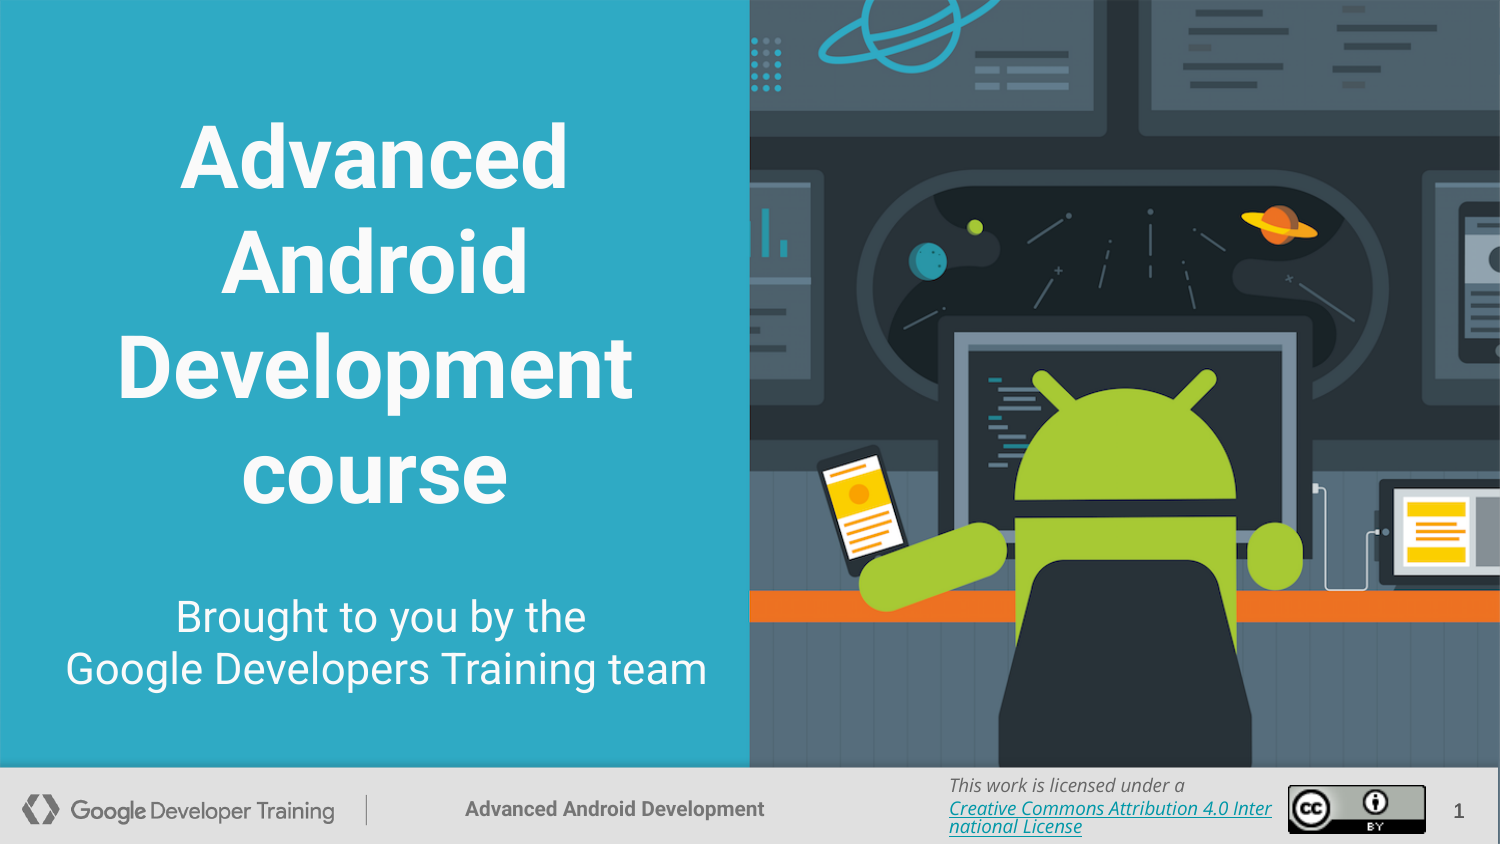

# Advanced Android Development course
Brought to you by the
Google Developers Training team
1
1
1